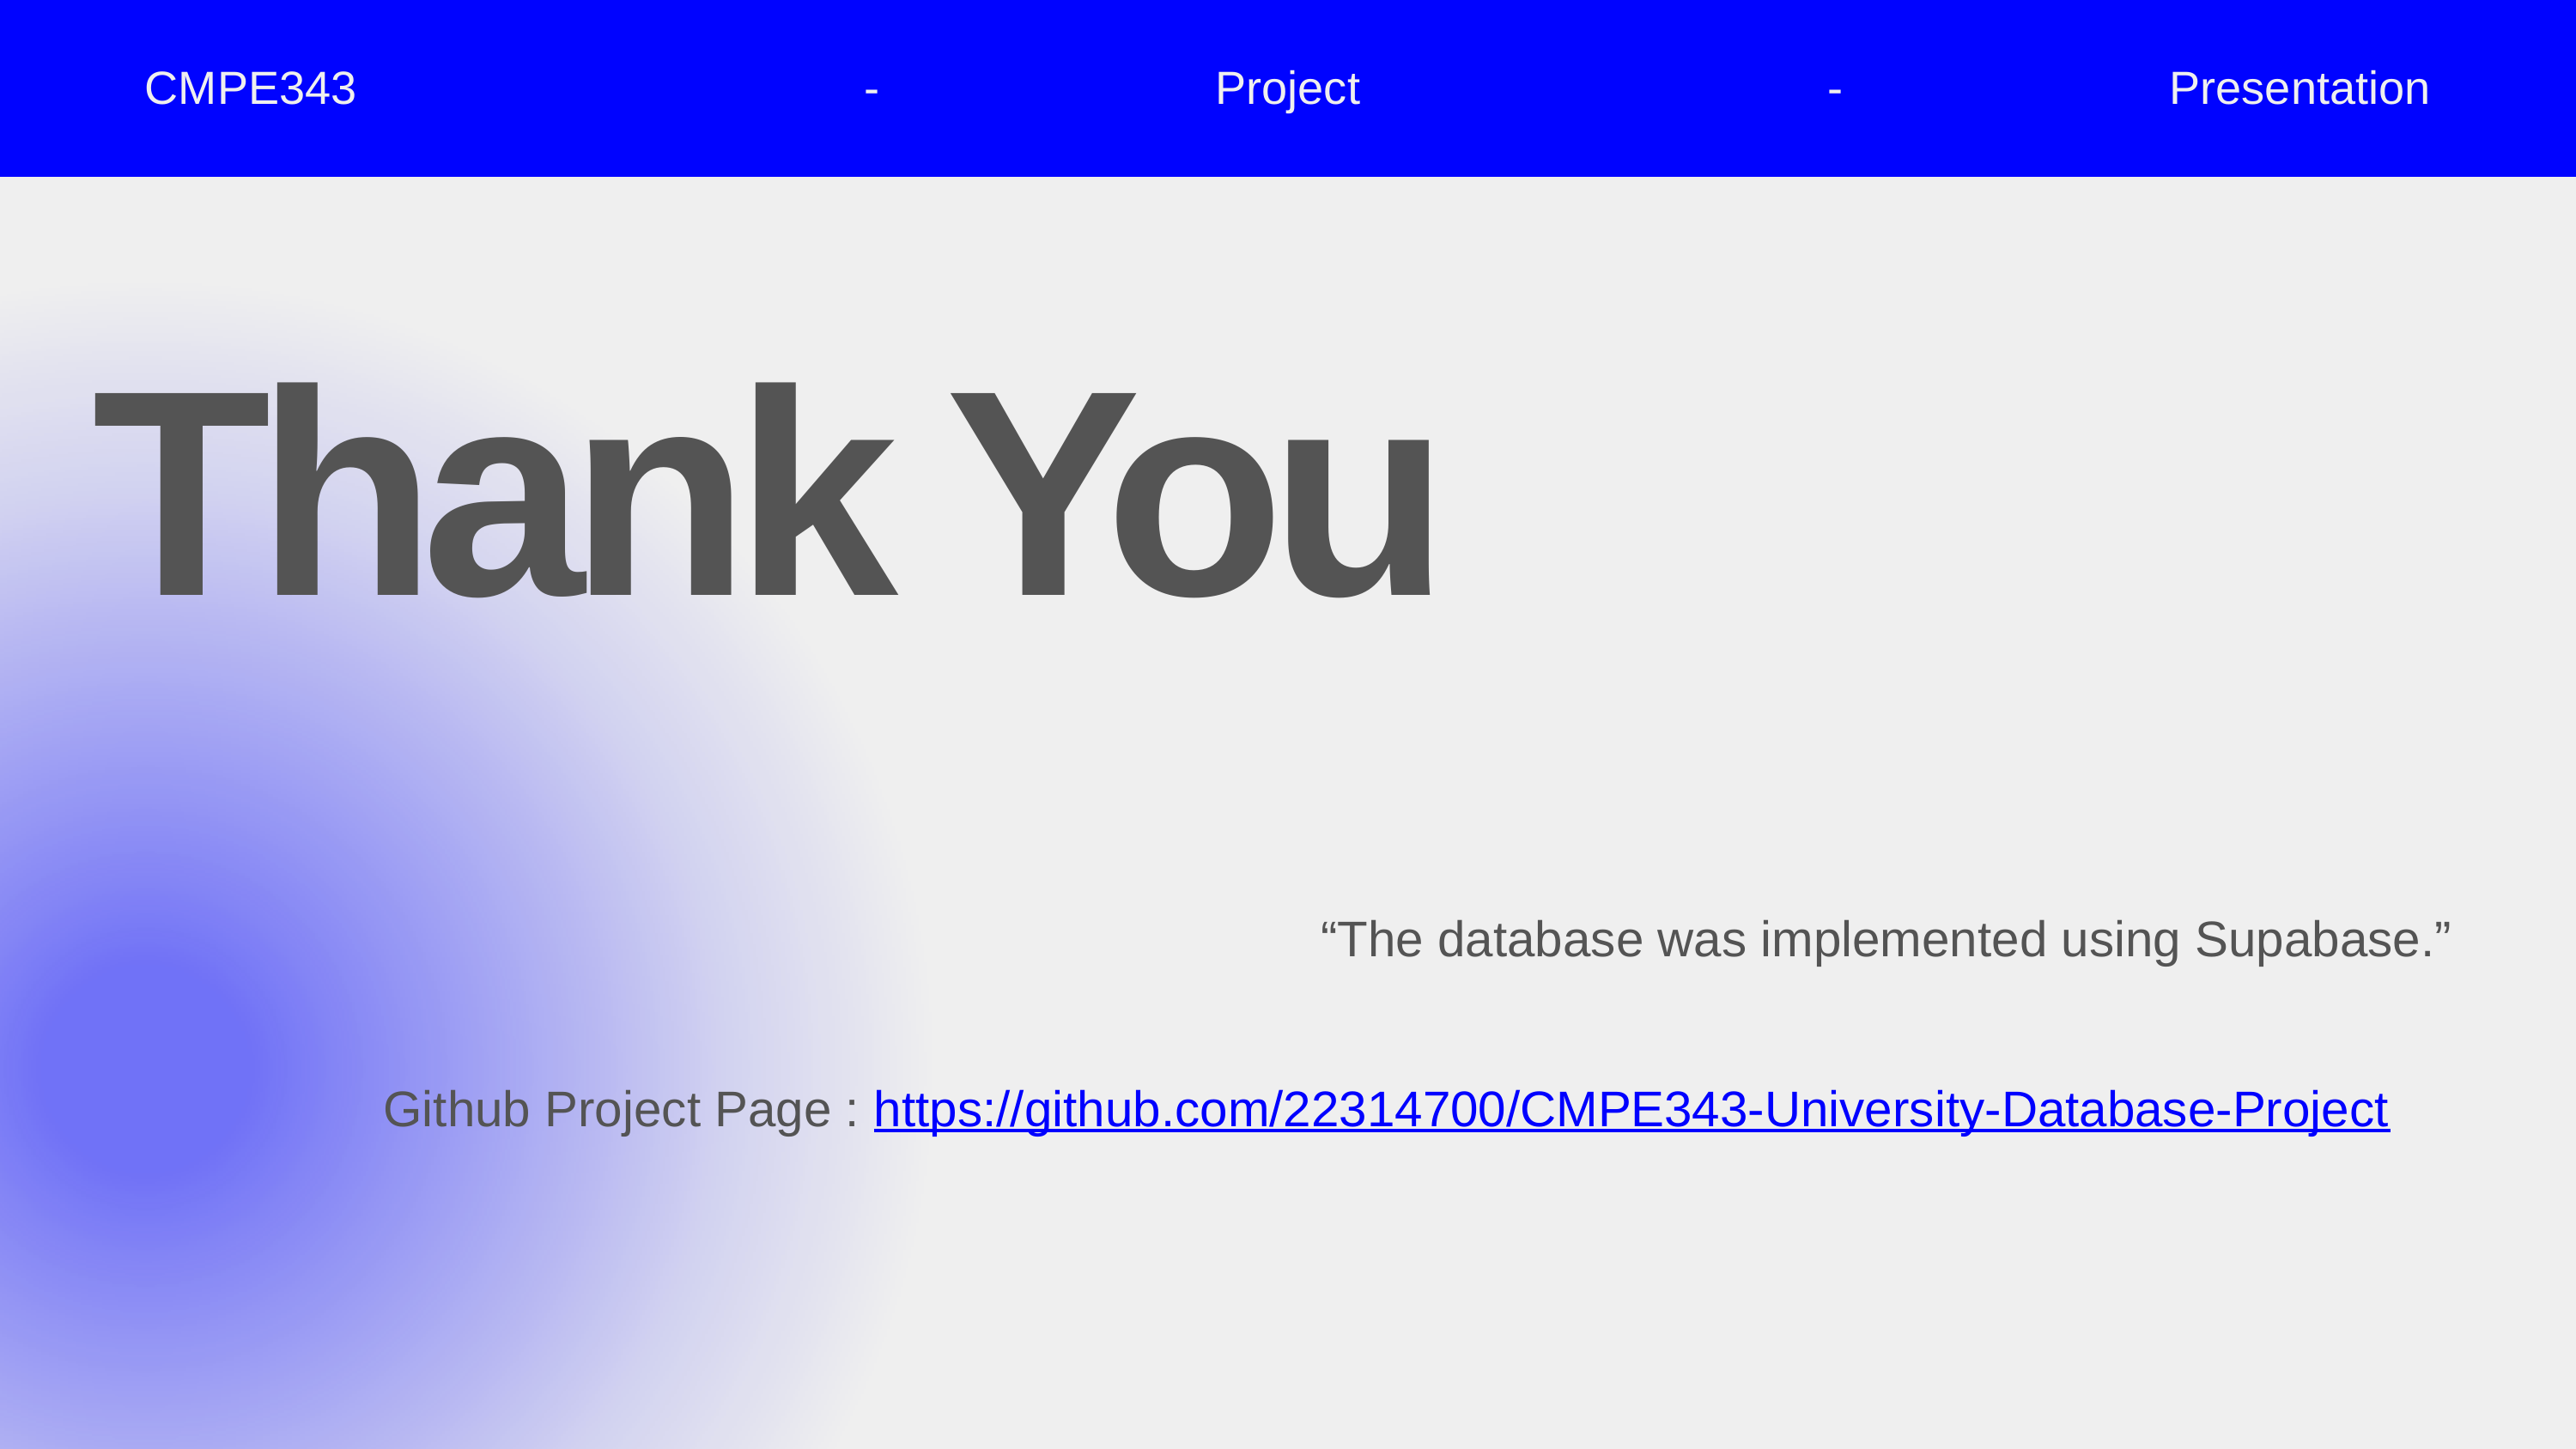

CMPE343
-
Project
-
Presentation

Thank You
“The database was implemented using Supabase.”
Github Project Page : https://github.com/22314700/CMPE343-University-Database-Project